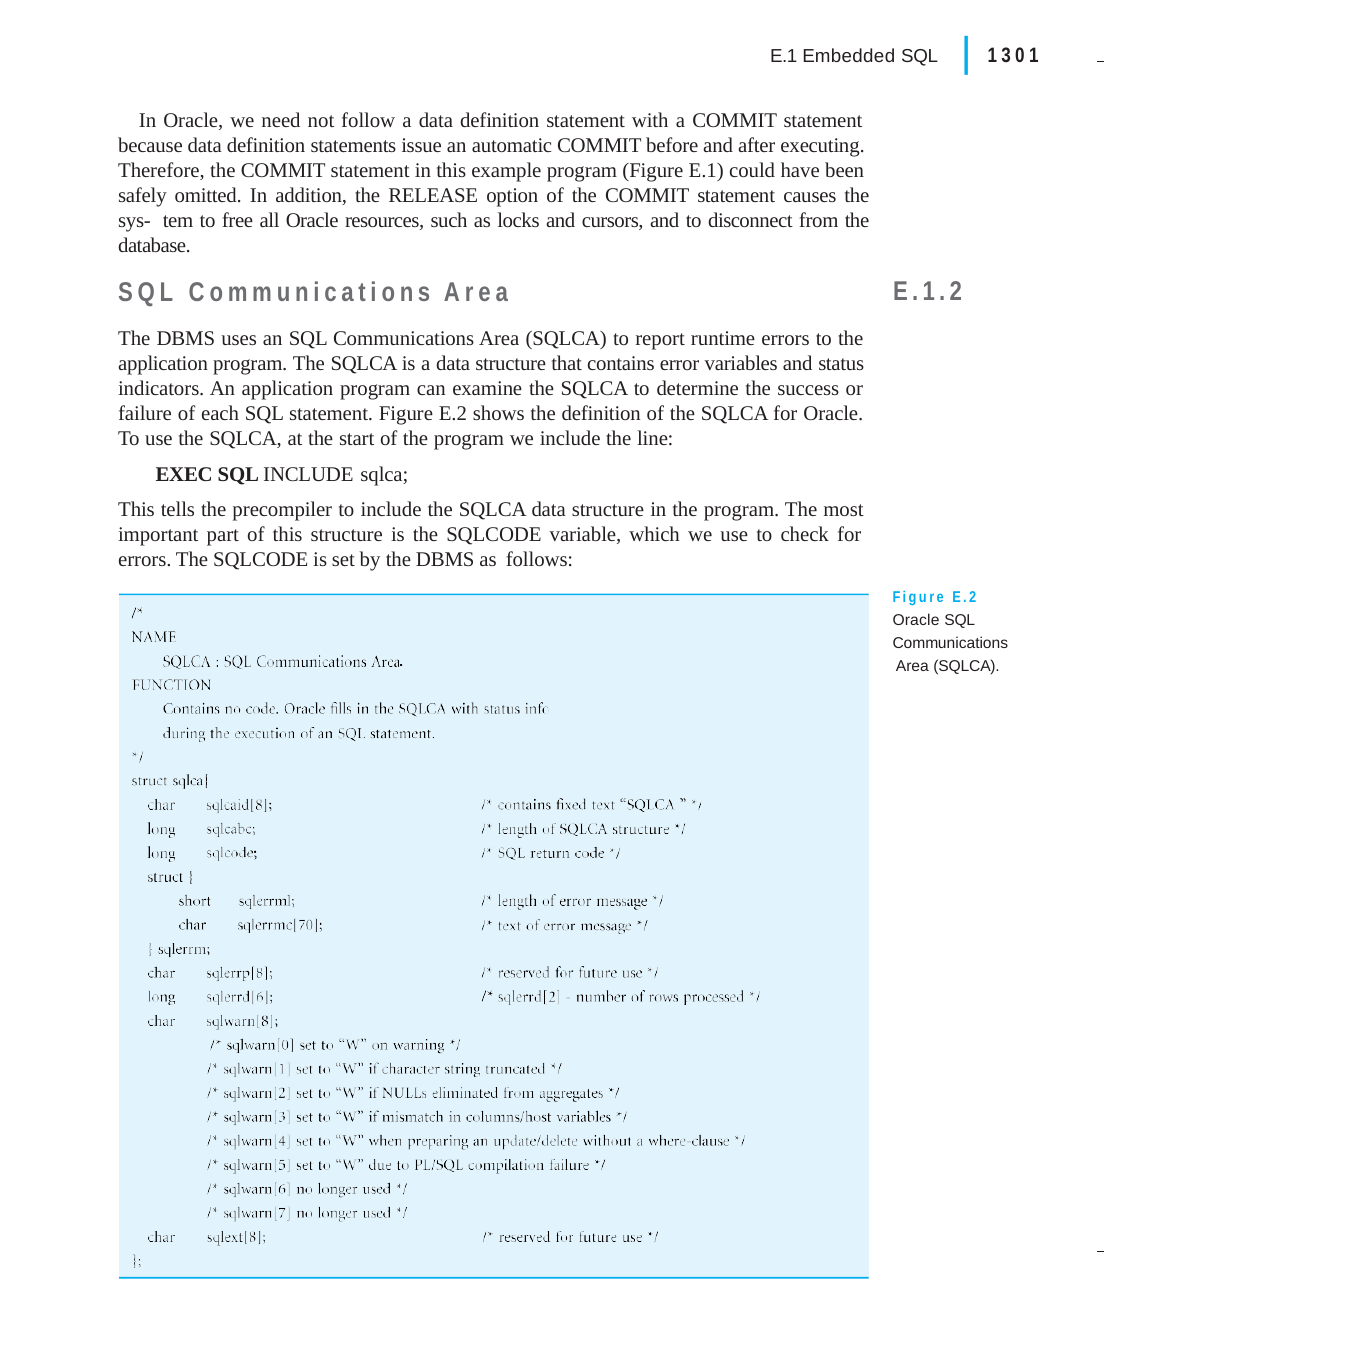

|
1301
E.1 Embedded SQL

In Oracle, we need not follow a data definition statement with a COMMIT statement  because data definition statements issue an automatic COMMIT before and after executing.  Therefore, the COMMIT statement in this example program (Figure E.1) could have been  safely omitted. In addition, the RELEASE option of the COMMIT statement causes the sys-  tem to free all Oracle resources, such as locks and cursors, and to disconnect from the database.
E.1.2
SQL Communications Area
The DBMS uses an SQL Communications Area (SQLCA) to report runtime errors to the  application program. The SQLCA is a data structure that contains error variables and status  indicators. An application program can examine the SQLCA to determine the success or  failure of each SQL statement. Figure E.2 shows the definition of the SQLCA for Oracle.  To use the SQLCA, at the start of the program we include the line:
EXEC SQL INCLUDE sqlca;
This tells the precompiler to include the SQLCA data structure in the program. The most  important part of this structure is the SQLCODE variable, which we use to check for  errors. The SQLCODE is set by the DBMS as follows:
Figure E.2  Oracle SQL  Communications  Area (SQLCA).